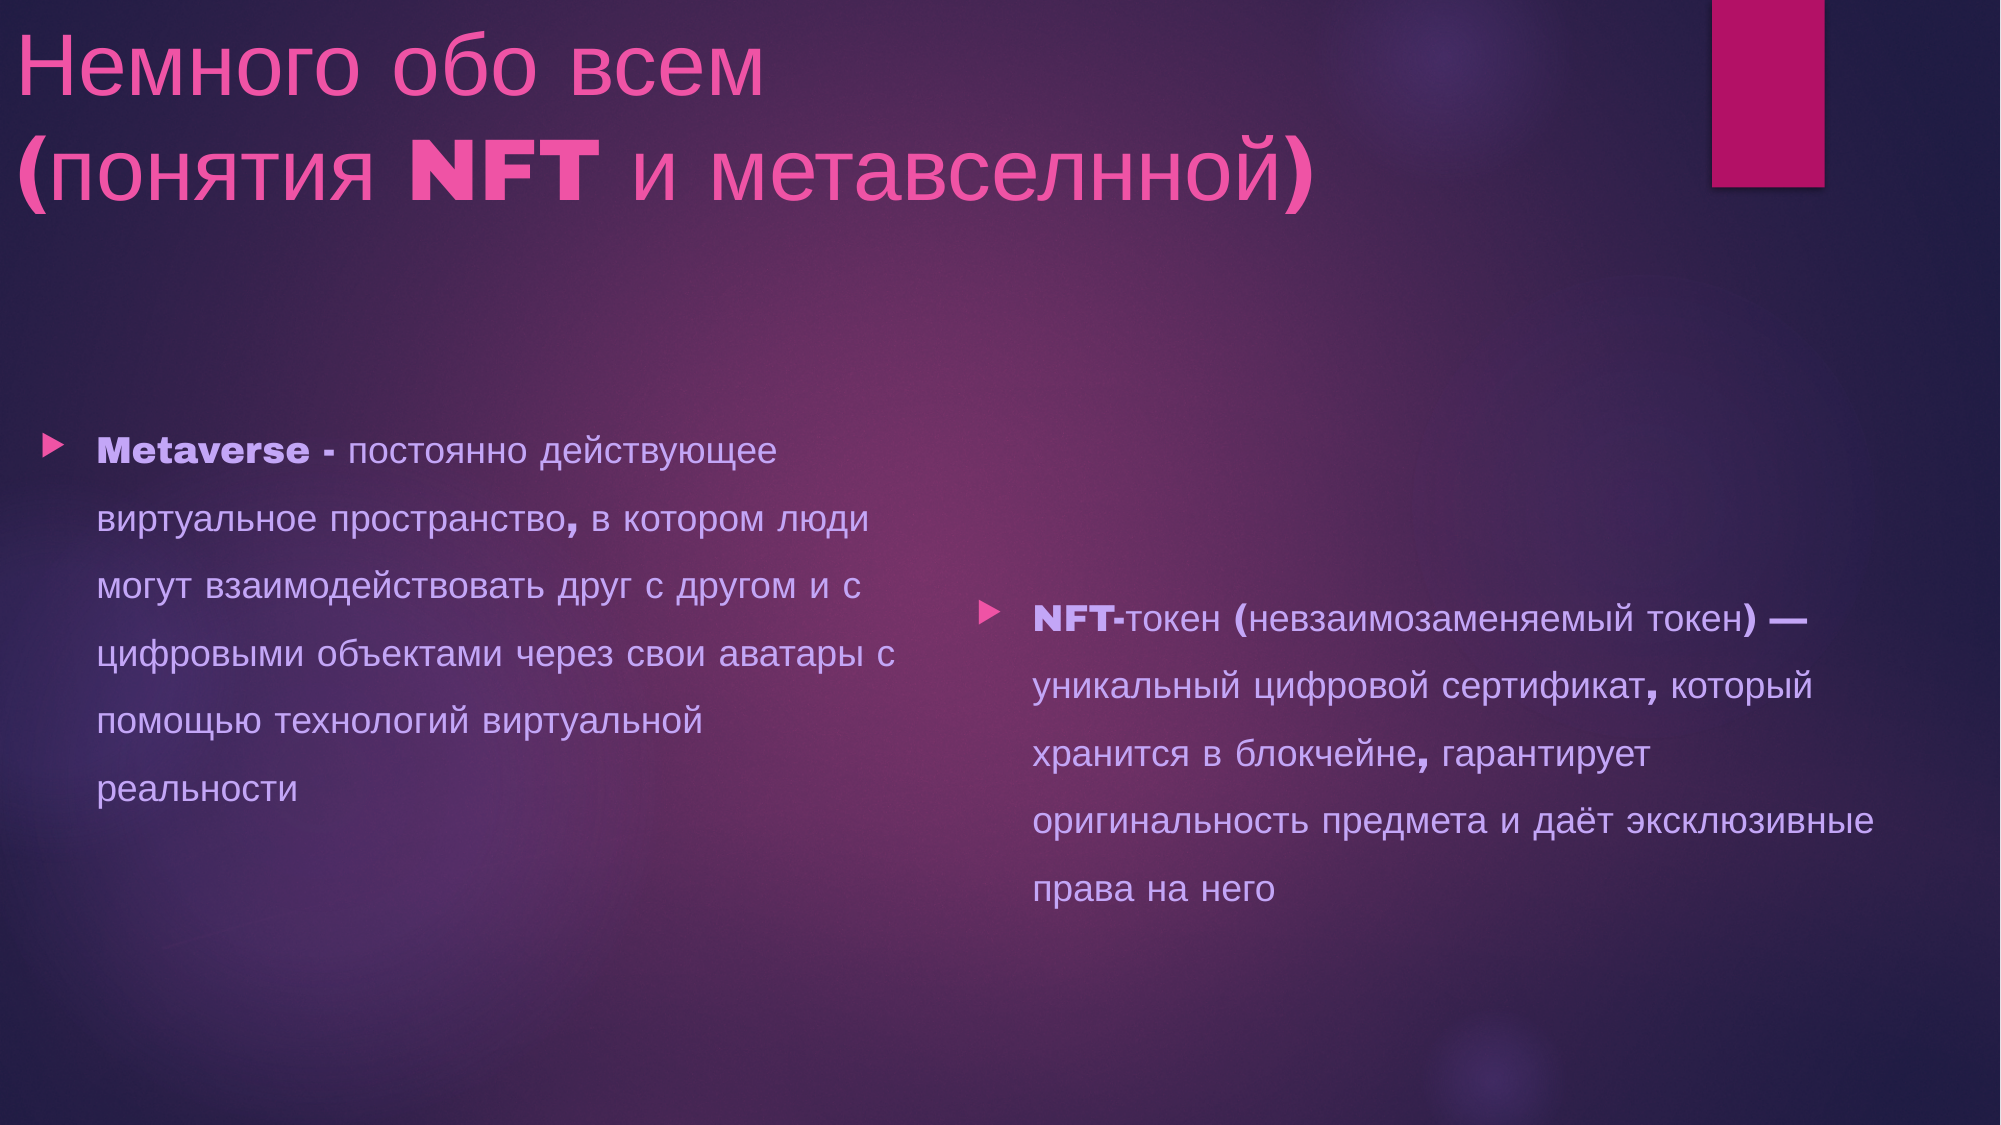

# Немного обо всем (понятия NFT и метавселнной)
Metaverse - постоянно действующее виртуальное пространство, в котором люди могут взаимодействовать друг с другом и с цифровыми объектами через свои аватары с помощью технологий виртуальной реальности
NFT-токен (невзаимозаменяемый токен) — уникальный цифровой сертификат, который хранится в блокчейне, гарантирует оригинальность предмета и даёт эксклюзивные права на него